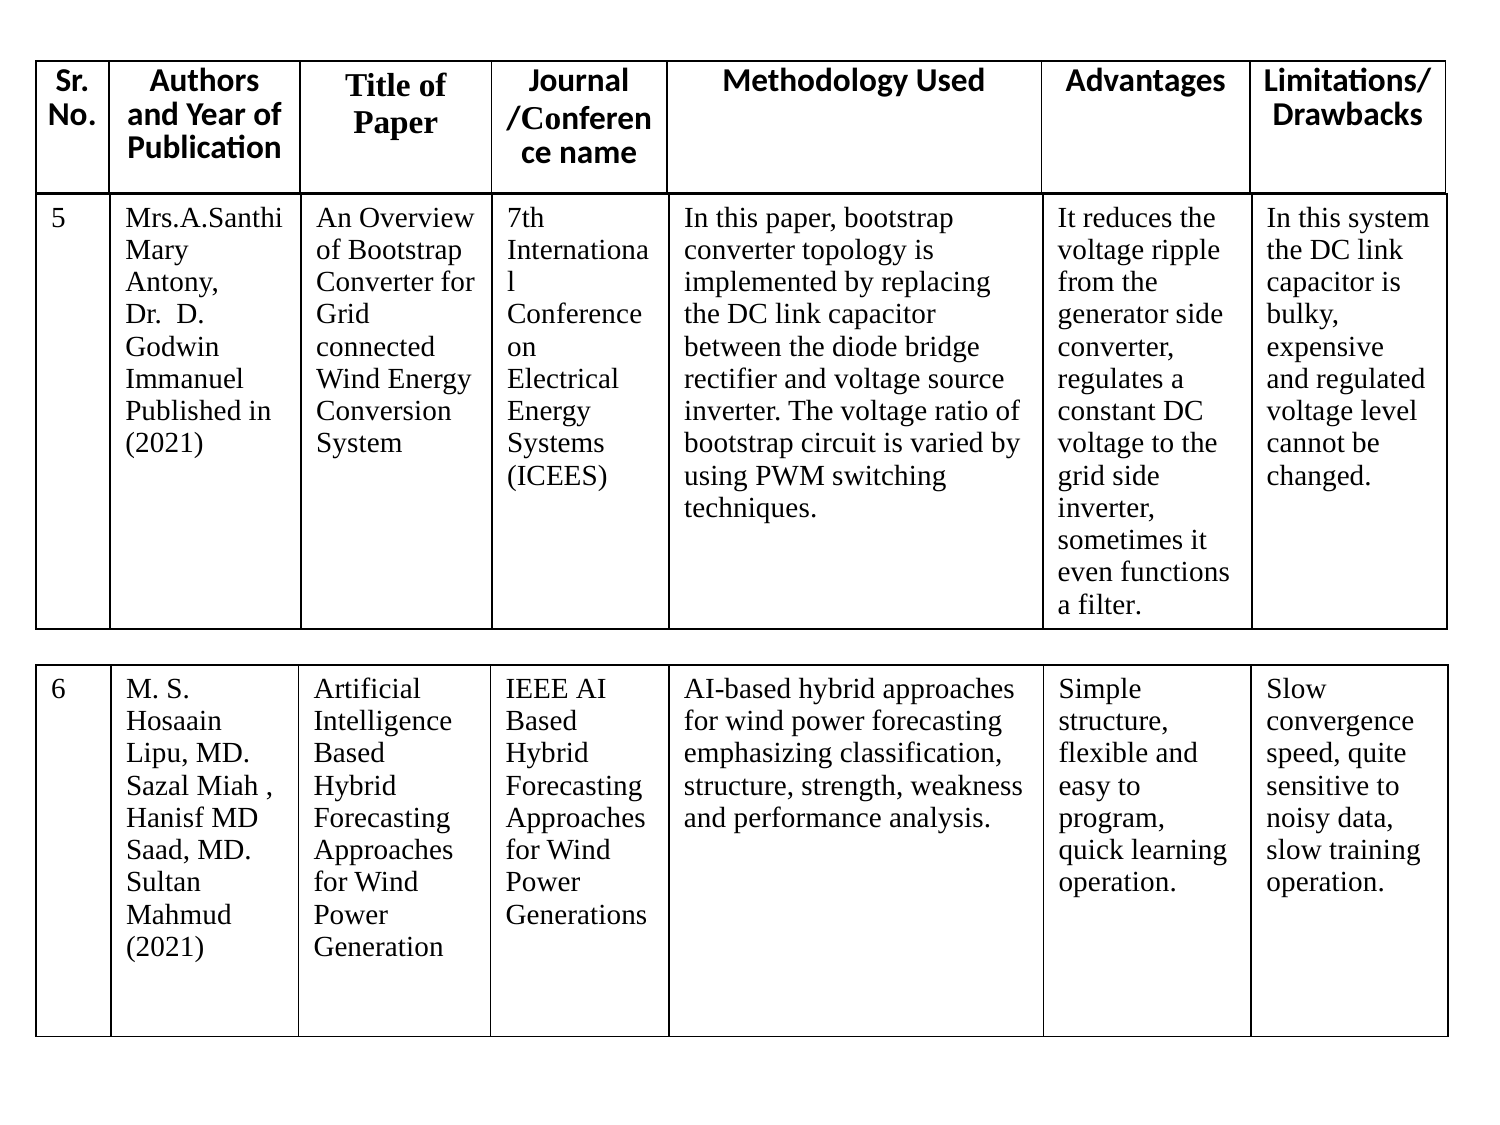

| Sr. No. | Authors and Year of Publication | Title of Paper | Journal /Conference name | Methodology Used | Advantages | Limitations/ Drawbacks |
| --- | --- | --- | --- | --- | --- | --- |
| 5 | Mrs.A.Santhi Mary Antony, Dr. D. Godwin Immanuel Published in (2021) | An Overview of Bootstrap Converter for Grid connected Wind Energy Conversion System | 7th International Conferenceon Electrical Energy Systems (ICEES) | In this paper, bootstrap converter topology is implemented by replacing the DC link capacitor between the diode bridge rectifier and voltage source inverter. The voltage ratio of bootstrap circuit is varied by using PWM switching techniques. | It reduces the voltage ripple from the generator side converter, regulates a constant DC voltage to the grid side inverter, sometimes it even functions a filter. | In this system the DC link capacitor is bulky, expensive and regulated voltage level cannot be changed. |
| --- | --- | --- | --- | --- | --- | --- |
| 6 | M. S. Hosaain Lipu, MD. Sazal Miah , Hanisf MD Saad, MD. Sultan Mahmud (2021) | Artificial Intelligence Based Hybrid Forecasting Approaches for Wind Power Generation | IEEE AI Based Hybrid Forecasting Approaches for Wind Power Generations | AI-based hybrid approaches for wind power forecasting emphasizing classification, structure, strength, weakness and performance analysis. | Simple structure, flexible and easy to program, quick learning operation. | Slow convergence speed, quite sensitive to noisy data, slow training operation. |
| --- | --- | --- | --- | --- | --- | --- |